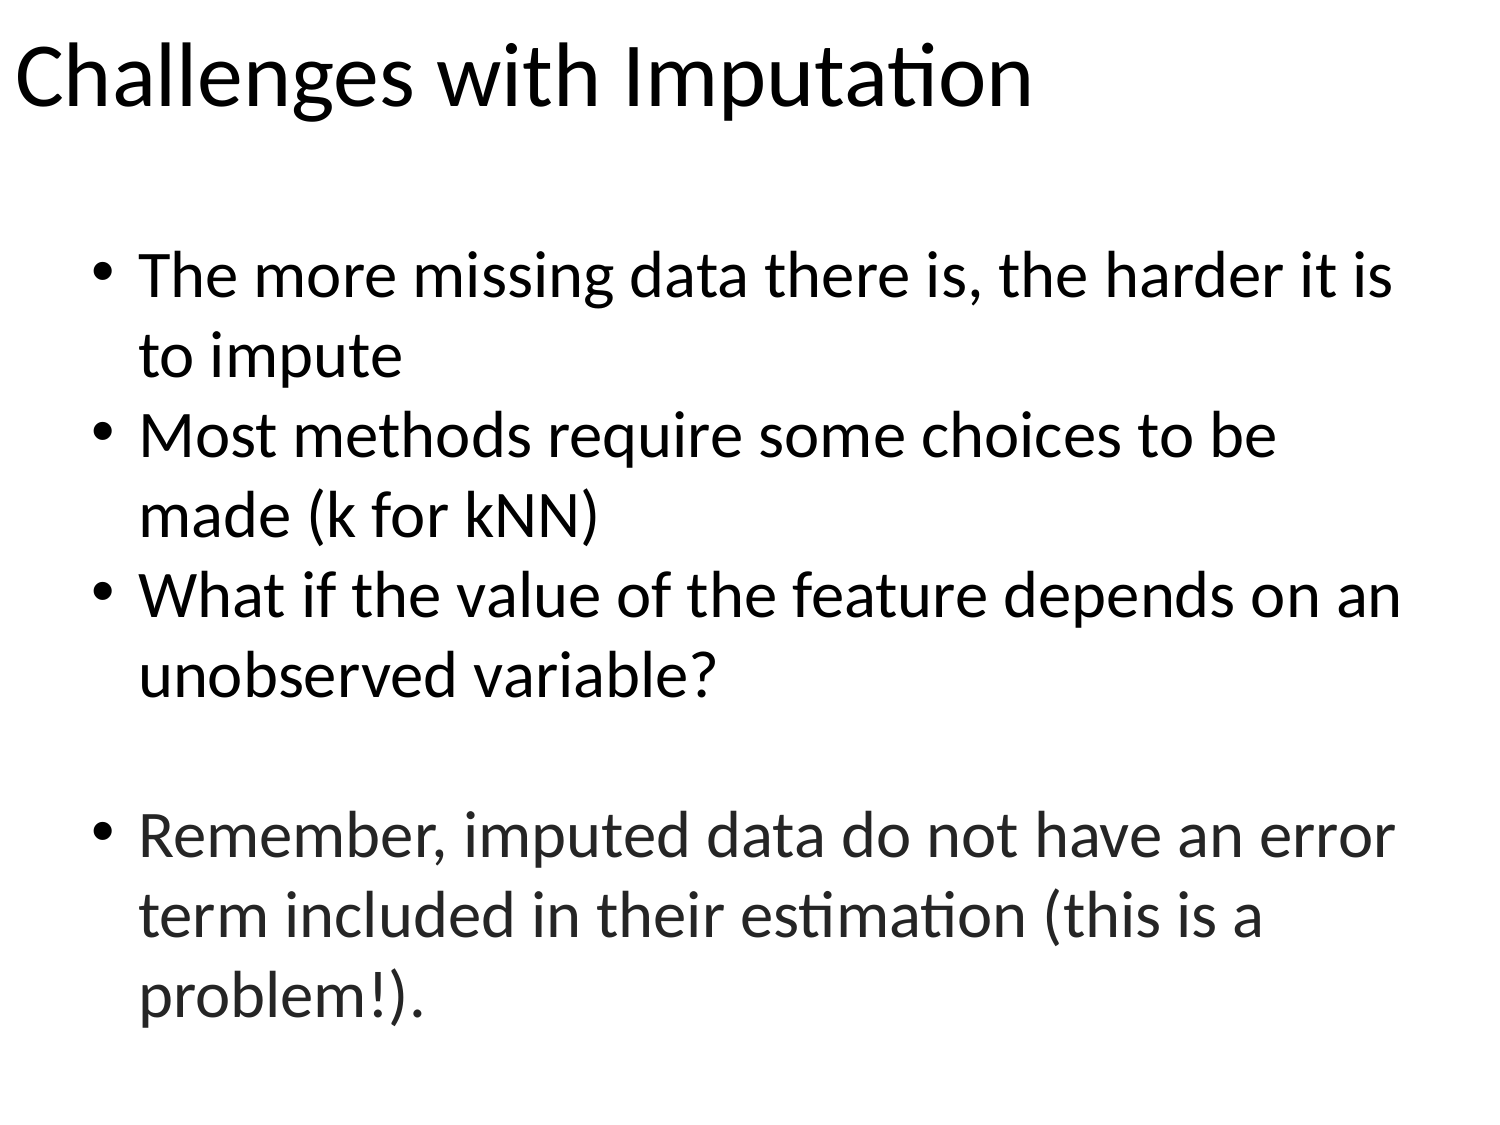

# Challenges with Imputation
The more missing data there is, the harder it is to impute
Most methods require some choices to be made (k for kNN)
What if the value of the feature depends on an unobserved variable?

Remember, imputed data do not have an error term included in their estimation (this is a problem!).